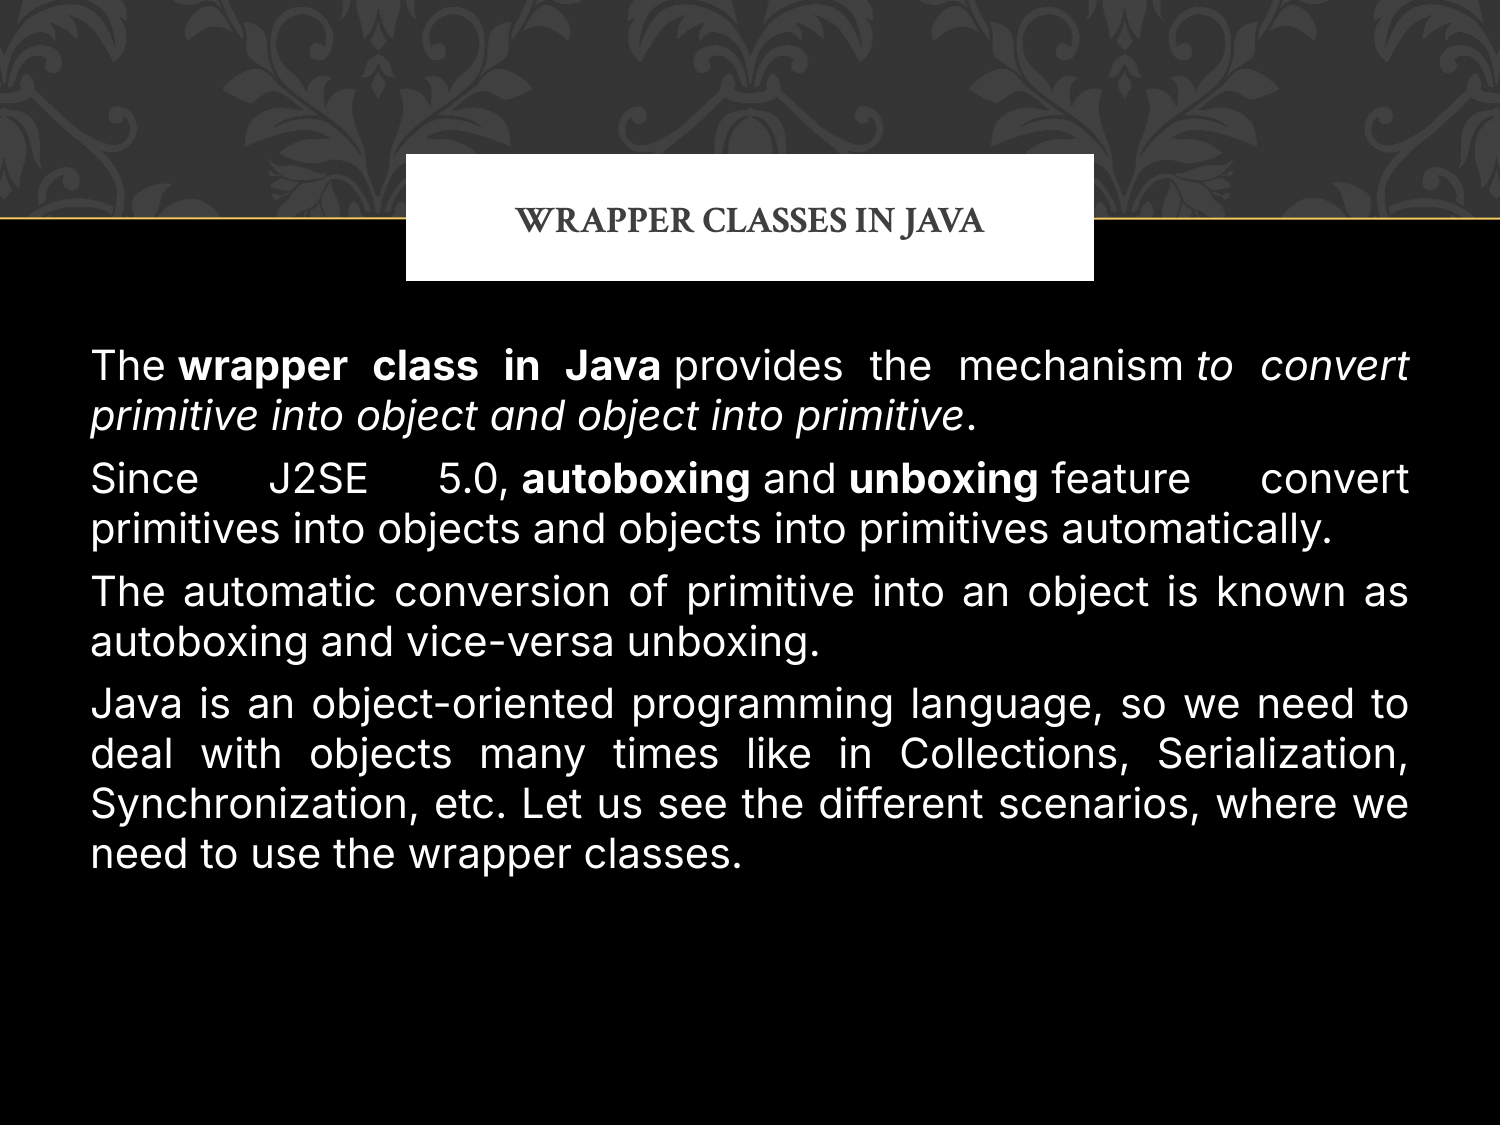

# WRAPPER CLASSES IN JAVA
The wrapper class in Java provides the mechanism to convert primitive into object and object into primitive.
Since J2SE 5.0, autoboxing and unboxing feature convert primitives into objects and objects into primitives automatically.
The automatic conversion of primitive into an object is known as autoboxing and vice-versa unboxing.
Java is an object-oriented programming language, so we need to deal with objects many times like in Collections, Serialization, Synchronization, etc. Let us see the different scenarios, where we need to use the wrapper classes.